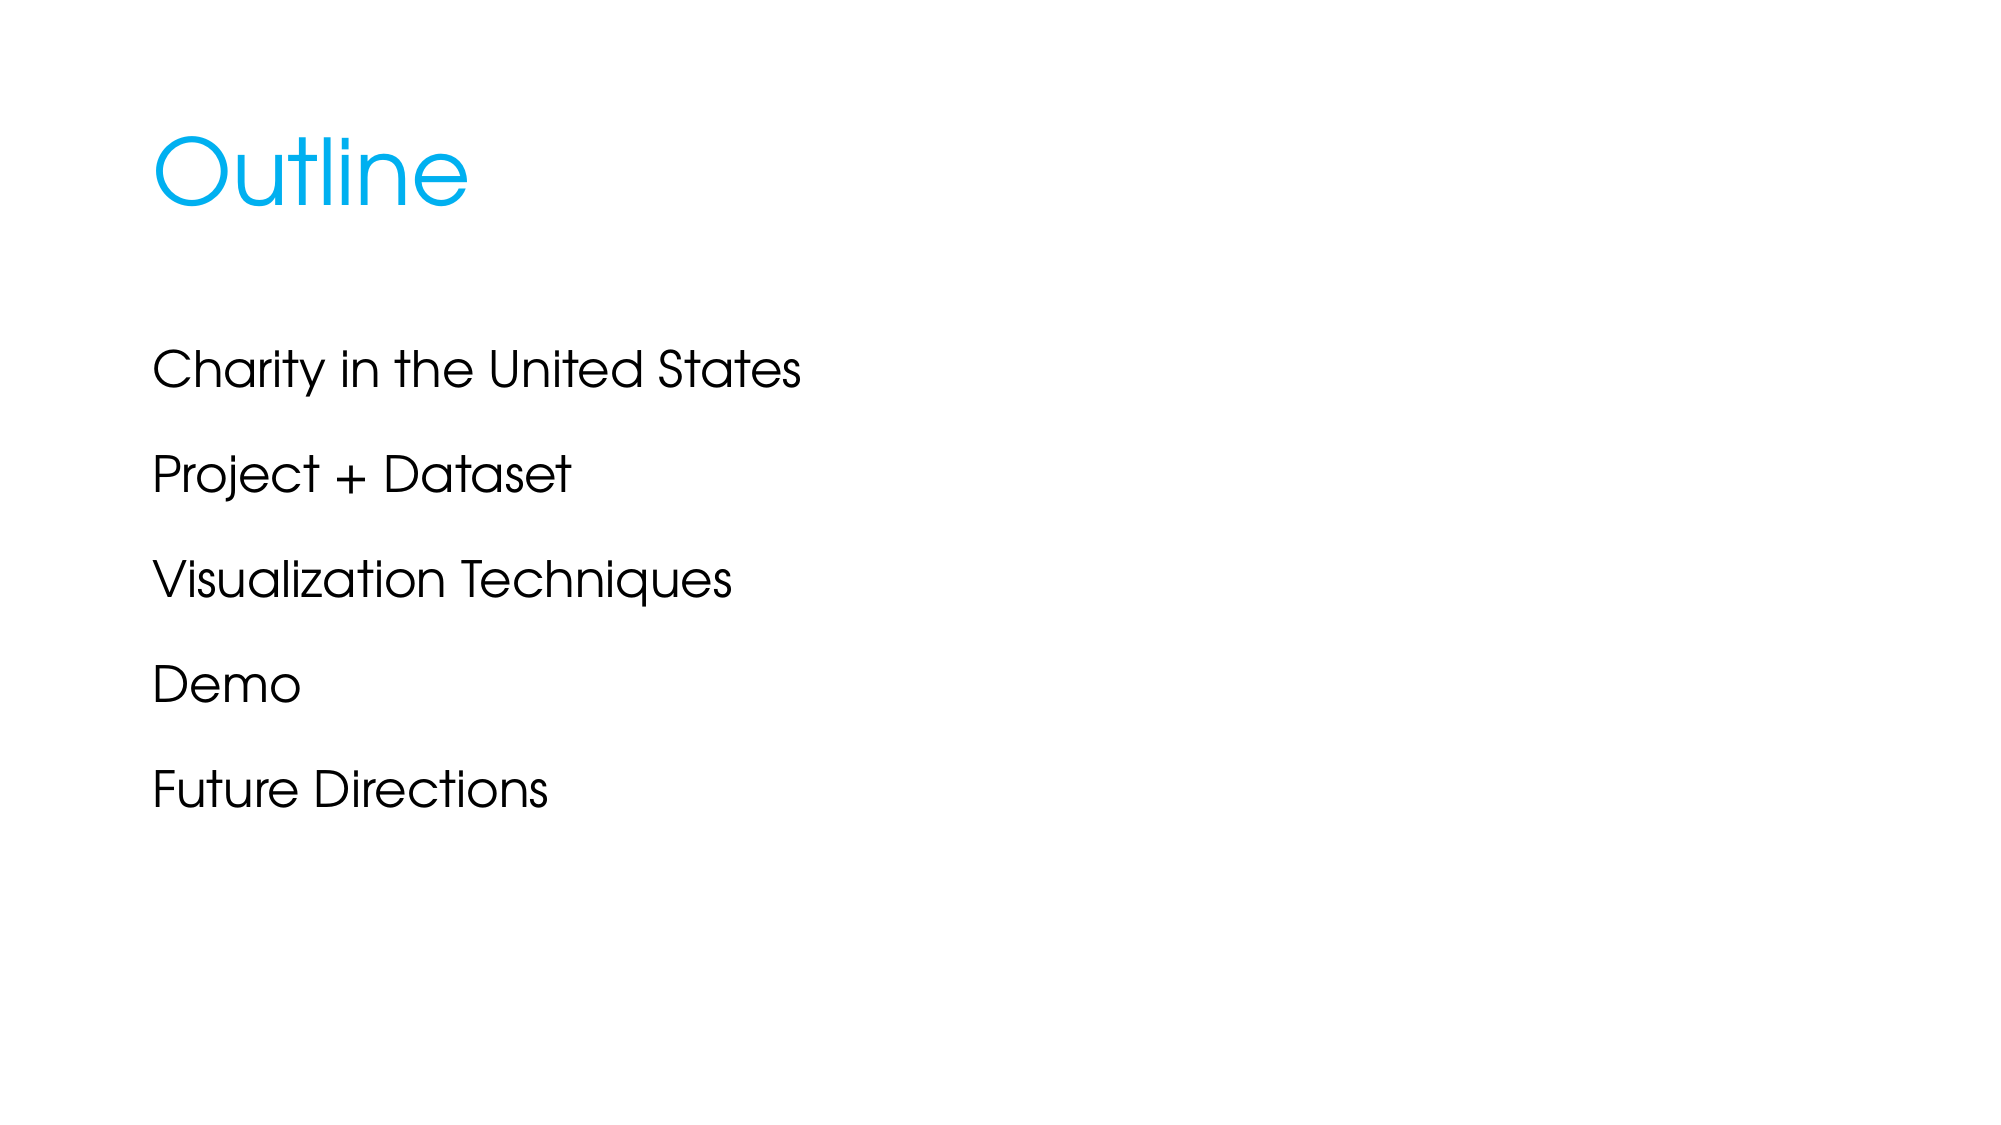

# Outline
Charity in the United States
Project + Dataset
Visualization Techniques
Demo
Future Directions